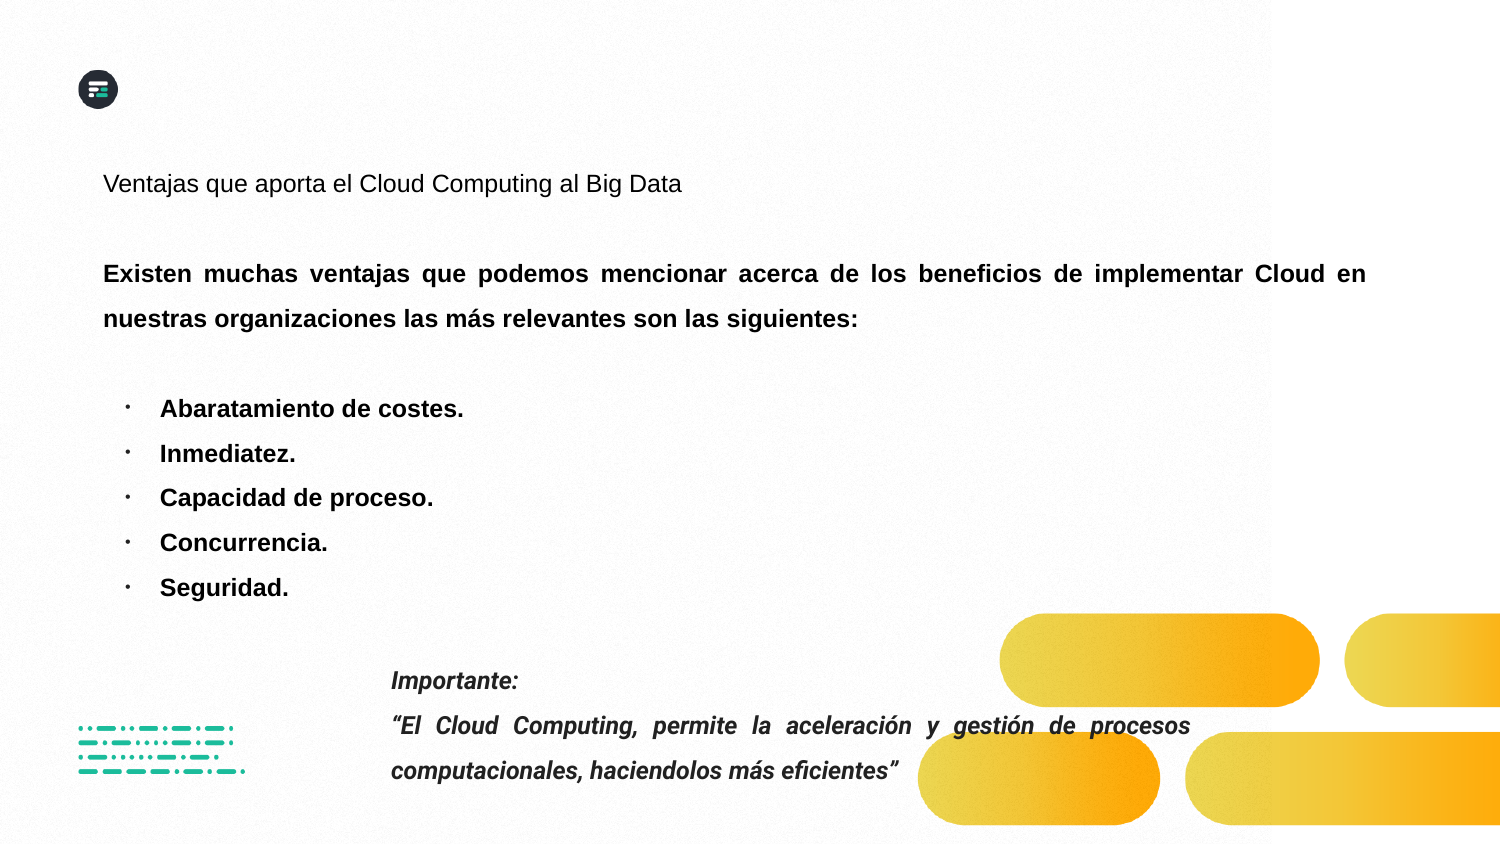

Ventajas que aporta el Cloud Computing al Big Data

Existen muchas ventajas que podemos mencionar acerca de los beneficios de implementar Cloud en nuestras organizaciones las más relevantes son las siguientes:

Abaratamiento de costes.
Inmediatez.
Capacidad de proceso.
Concurrencia.
Seguridad.

Importante:
“El Cloud Computing, permite la aceleración y gestión de procesos computacionales, haciendolos más eficientes”